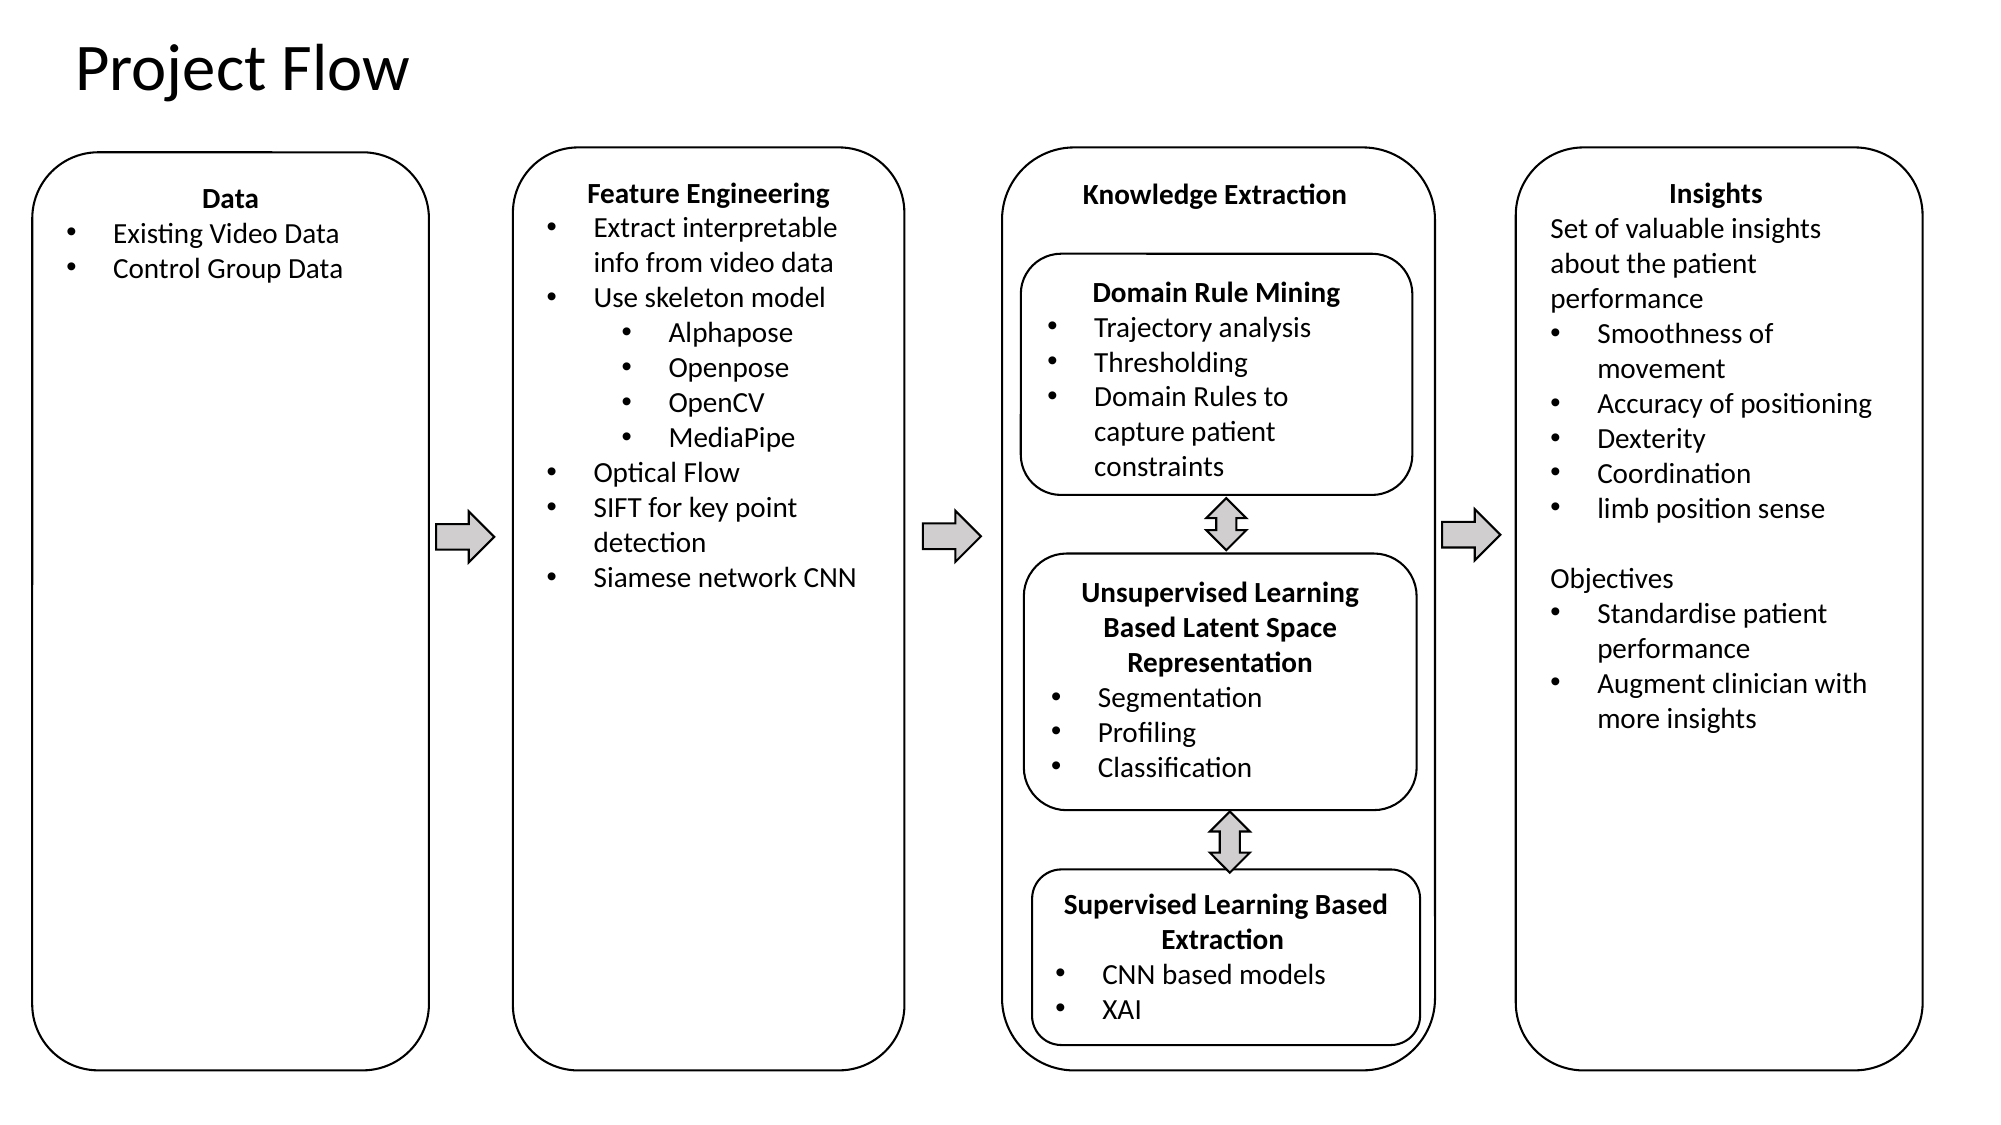

Project Flow
Insights
Set of valuable insights about the patient performance
Smoothness of movement
Accuracy of positioning
Dexterity
Coordination
limb position sense

Objectives
Standardise patient performance
Augment clinician with more insights

Feature Engineering
Extract interpretable info from video data
Use skeleton model
Alphapose
Openpose
OpenCV
MediaPipe
Optical Flow
SIFT for key point detection
Siamese network CNN

Knowledge Extraction

Data
Existing Video Data
Control Group Data
Domain Rule Mining
Trajectory analysis
Thresholding
Domain Rules to capture patient constraints

Unsupervised Learning Based Latent Space Representation
Segmentation
Profiling
Classification

Supervised Learning Based Extraction
CNN based models
XAI